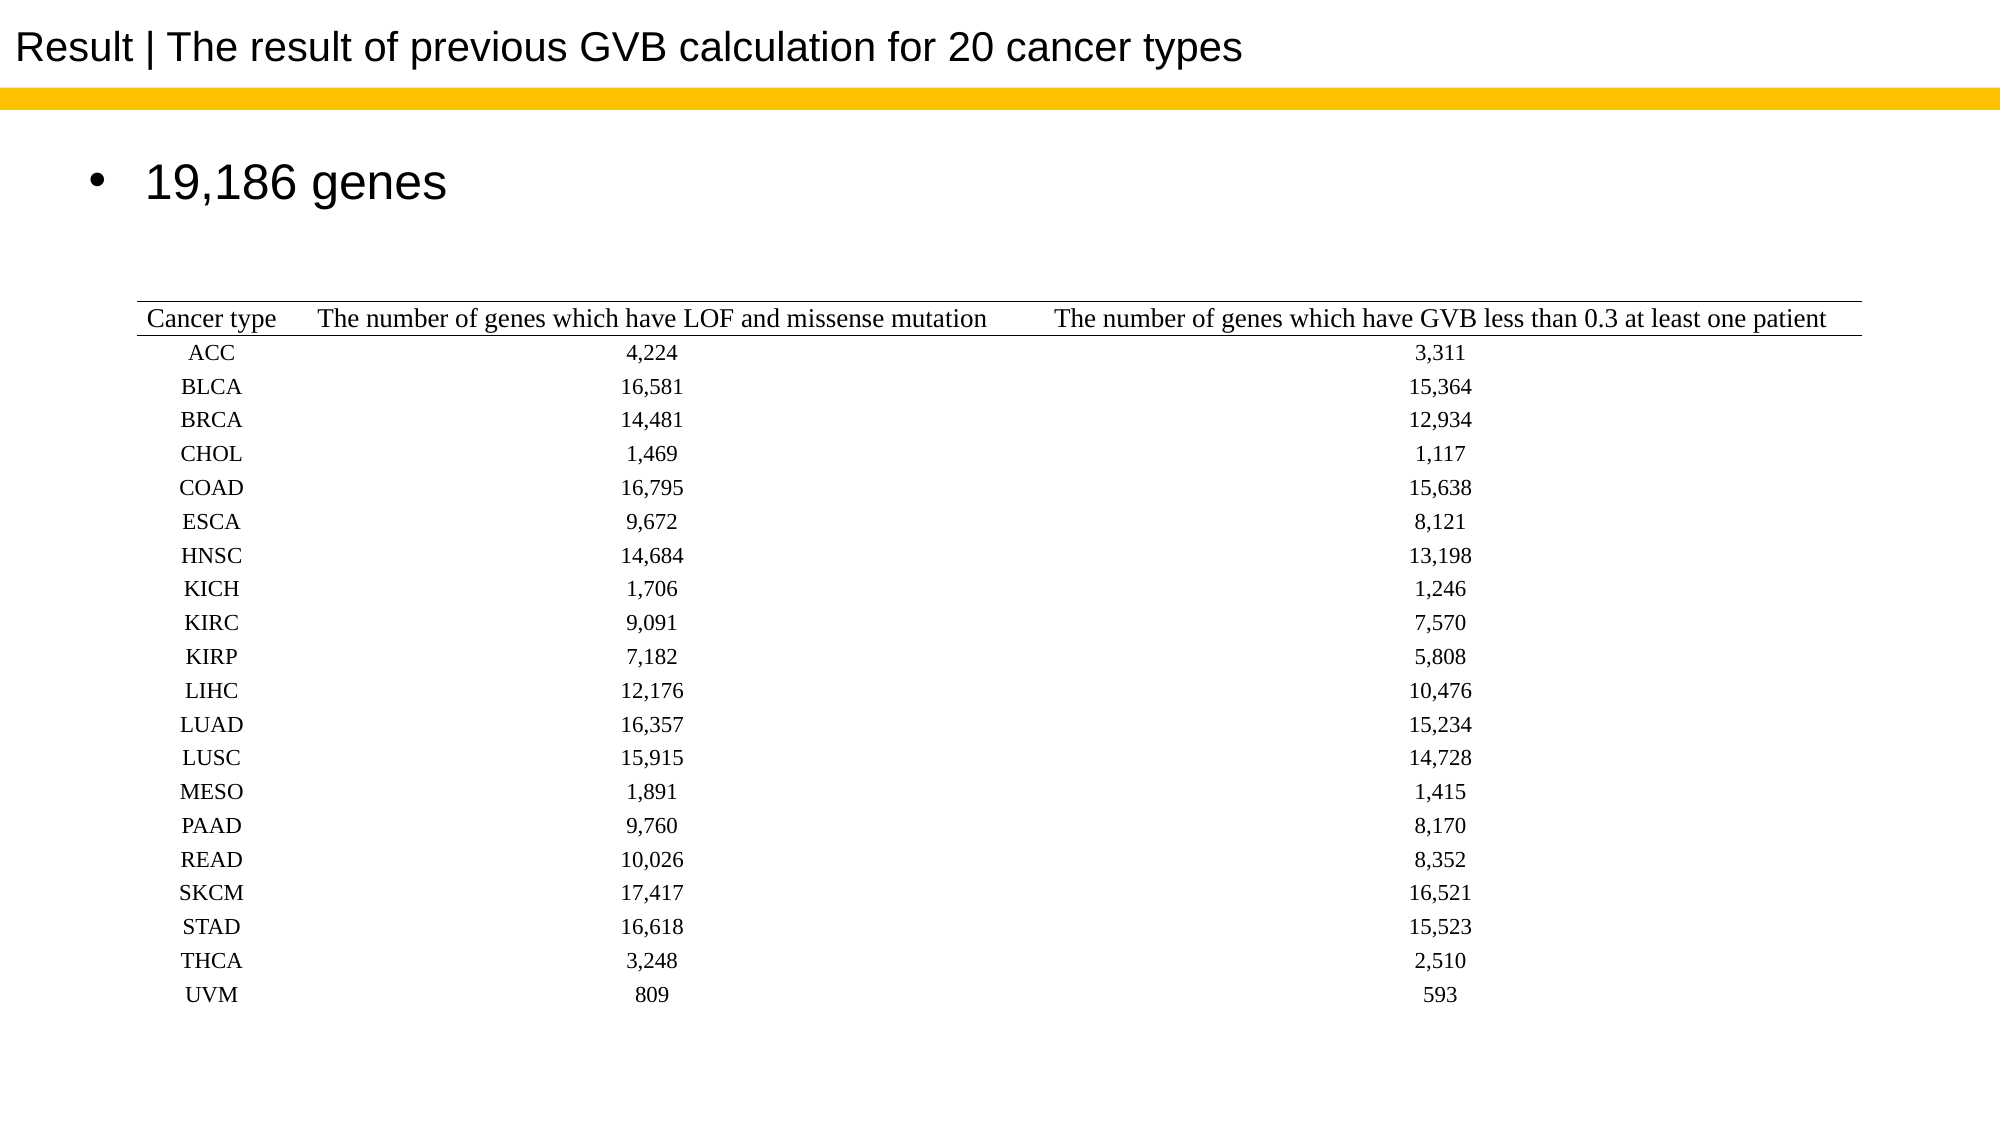

# Result | The result of previous GVB calculation for 20 cancer types

19,186 genes
| Cancer type | The number of genes which have LOF and missense mutation | The number of genes which have GVB less than 0.3 at least one patient |
| --- | --- | --- |
| ACC | 4,224 | 3,311 |
| BLCA | 16,581 | 15,364 |
| BRCA | 14,481 | 12,934 |
| CHOL | 1,469 | 1,117 |
| COAD | 16,795 | 15,638 |
| ESCA | 9,672 | 8,121 |
| HNSC | 14,684 | 13,198 |
| KICH | 1,706 | 1,246 |
| KIRC | 9,091 | 7,570 |
| KIRP | 7,182 | 5,808 |
| LIHC | 12,176 | 10,476 |
| LUAD | 16,357 | 15,234 |
| LUSC | 15,915 | 14,728 |
| MESO | 1,891 | 1,415 |
| PAAD | 9,760 | 8,170 |
| READ | 10,026 | 8,352 |
| SKCM | 17,417 | 16,521 |
| STAD | 16,618 | 15,523 |
| THCA | 3,248 | 2,510 |
| UVM | 809 | 593 |